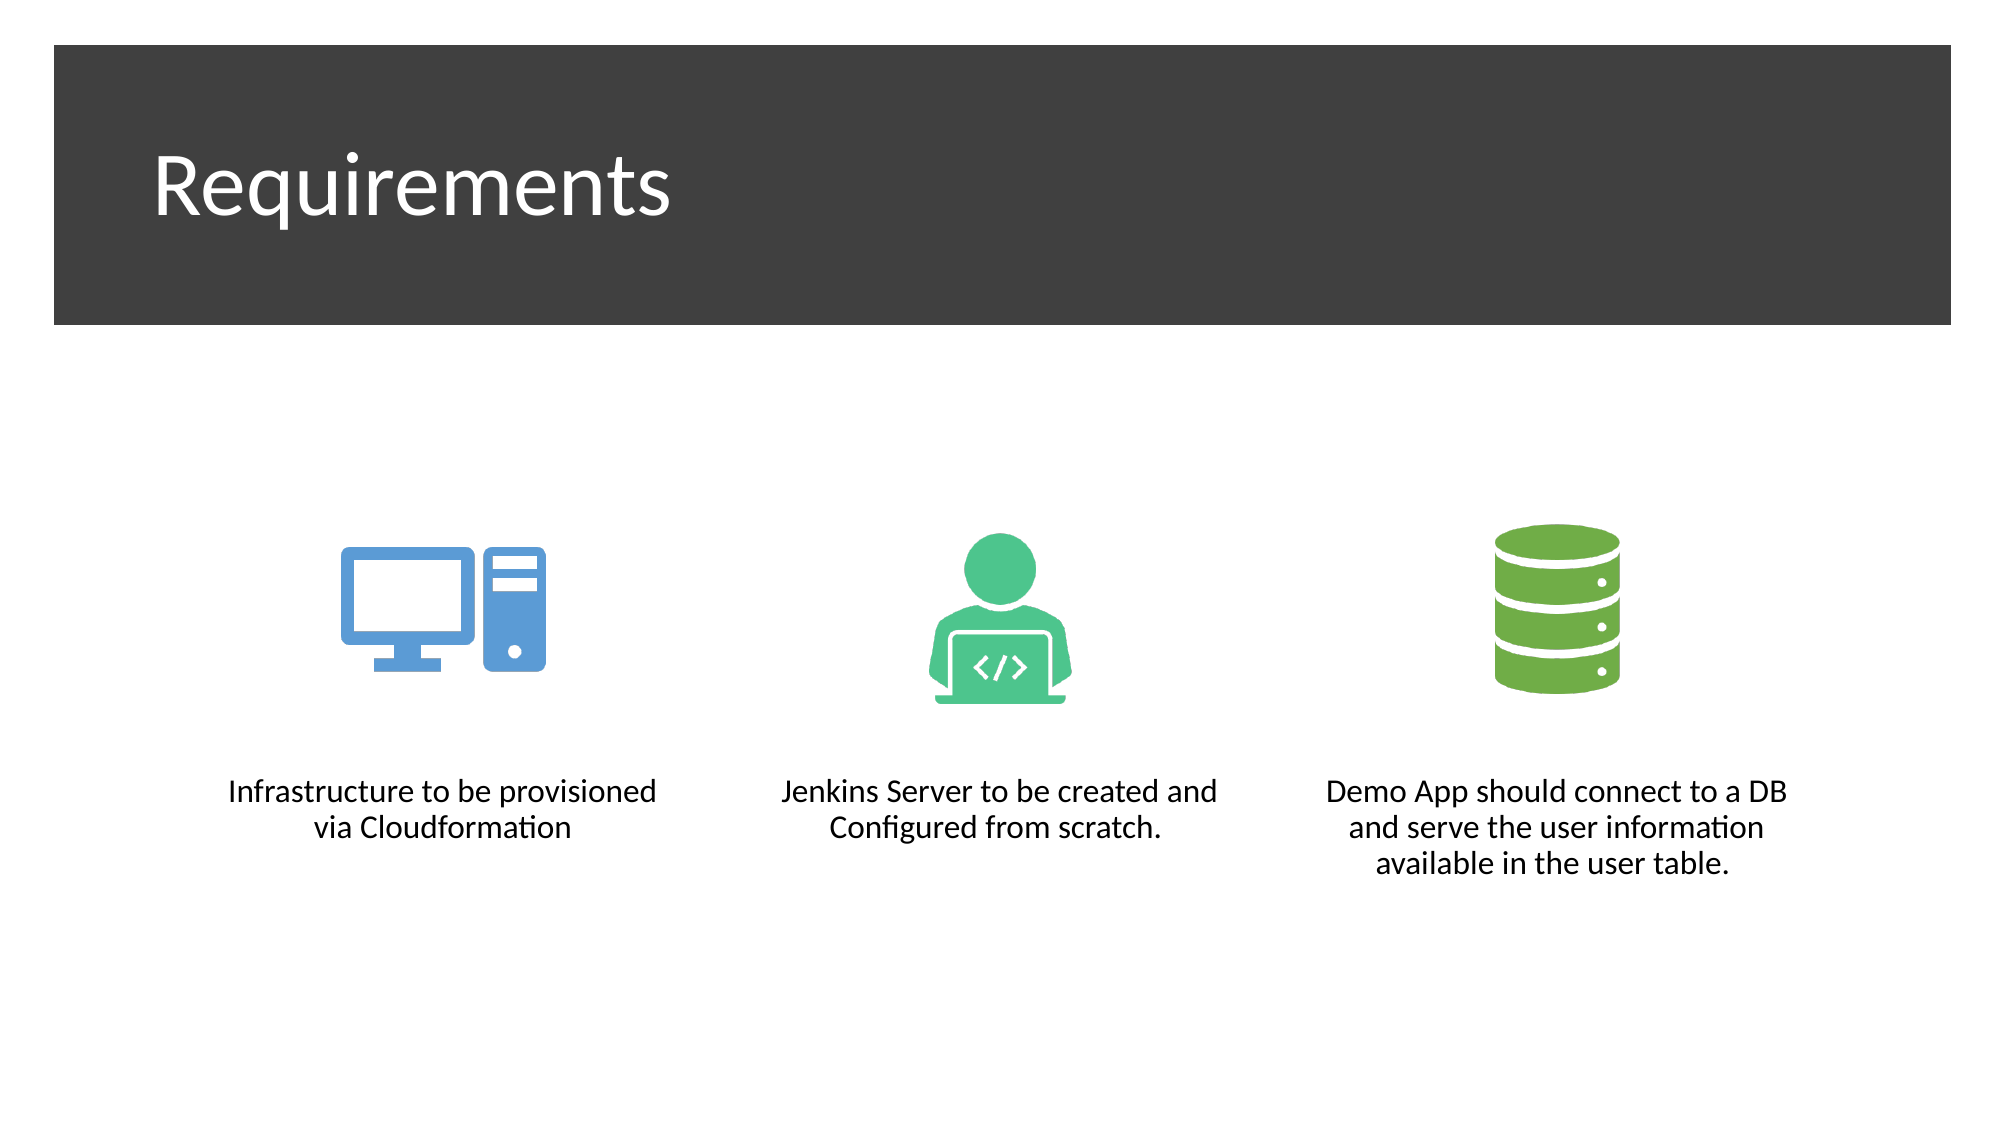

# Requirements
Infrastructure to be provisioned via Cloudformation
Jenkins Server to be created and Configured from scratch.
Demo App should connect to a DB and serve the user information available in the user table.